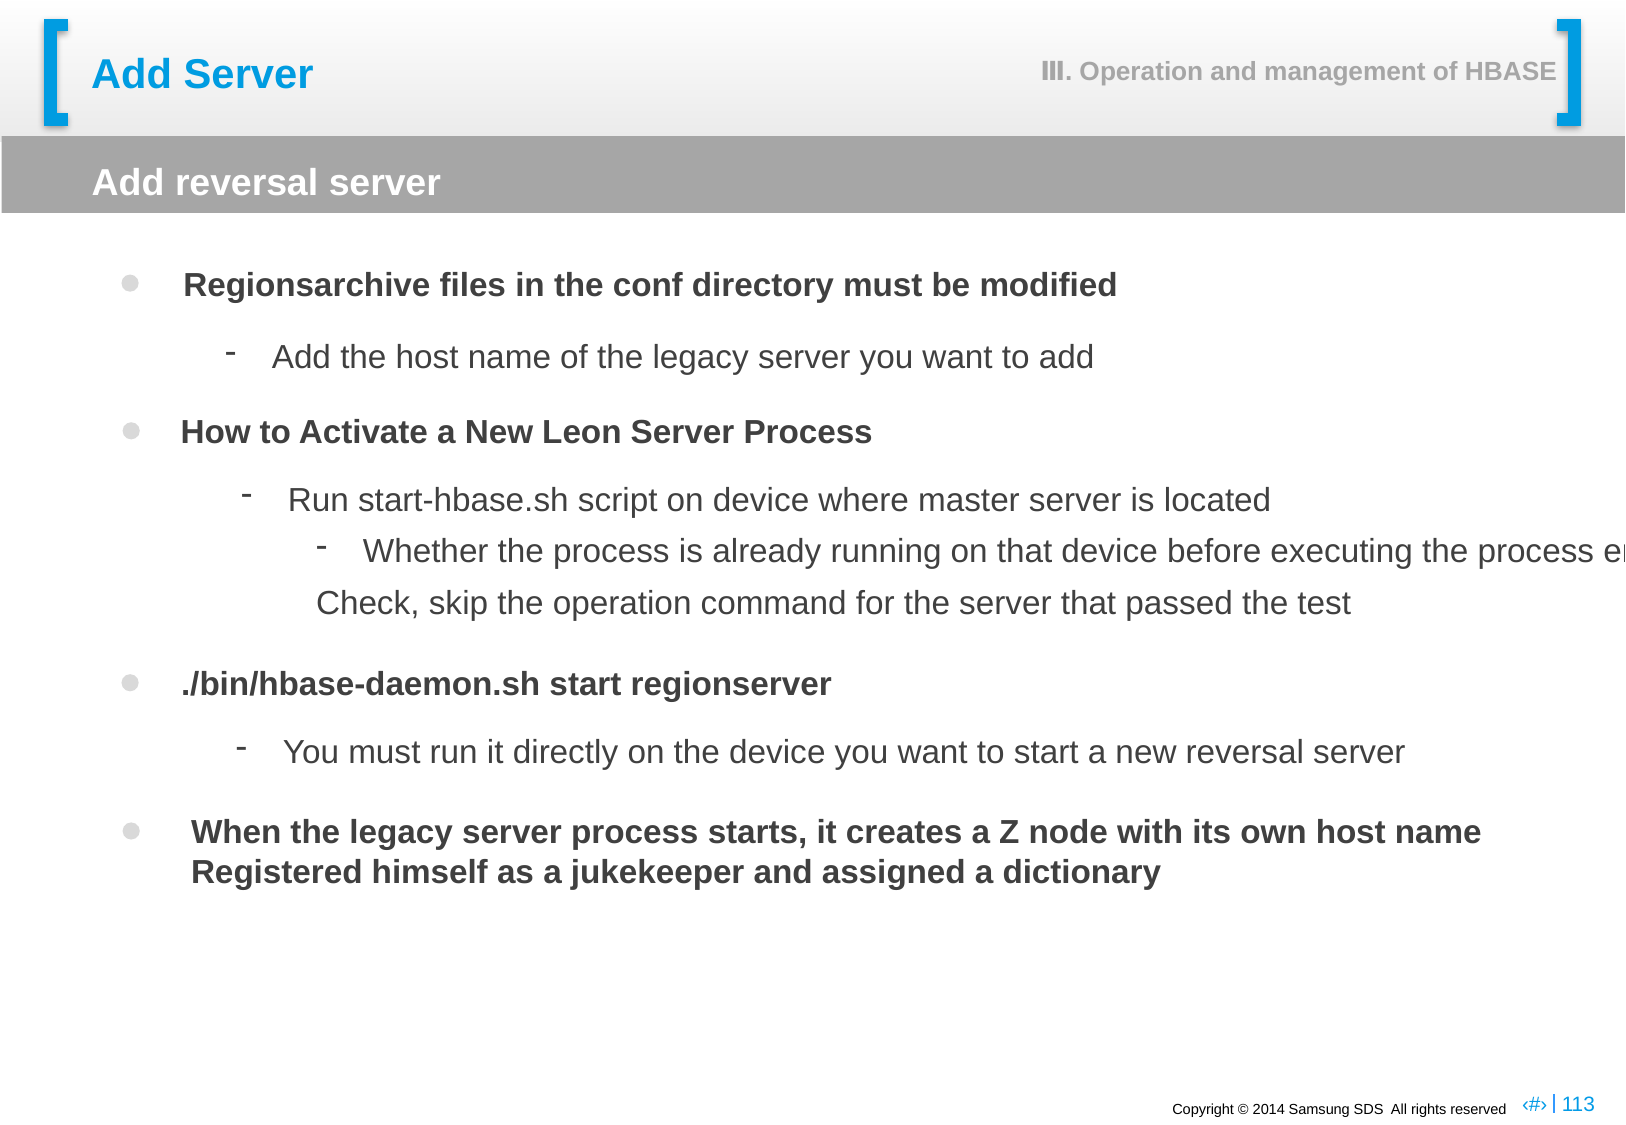

Ⅲ. Operation and management of HBASE
# Add Server

Add reversal server
Regionsarchive files in the conf directory must be modified

Add the host name of the legacy server you want to add
How to Activate a New Leon Server Process

Run start-hbase.sh script on device where master server is located
Whether the process is already running on that device before executing the process enable command
Check, skip the operation command for the server that passed the test
./bin/hbase-daemon.sh start regionserver

You must run it directly on the device you want to start a new reversal server
When the legacy server process starts, it creates a Z node with its own host name
Registered himself as a jukekeeper and assigned a dictionary